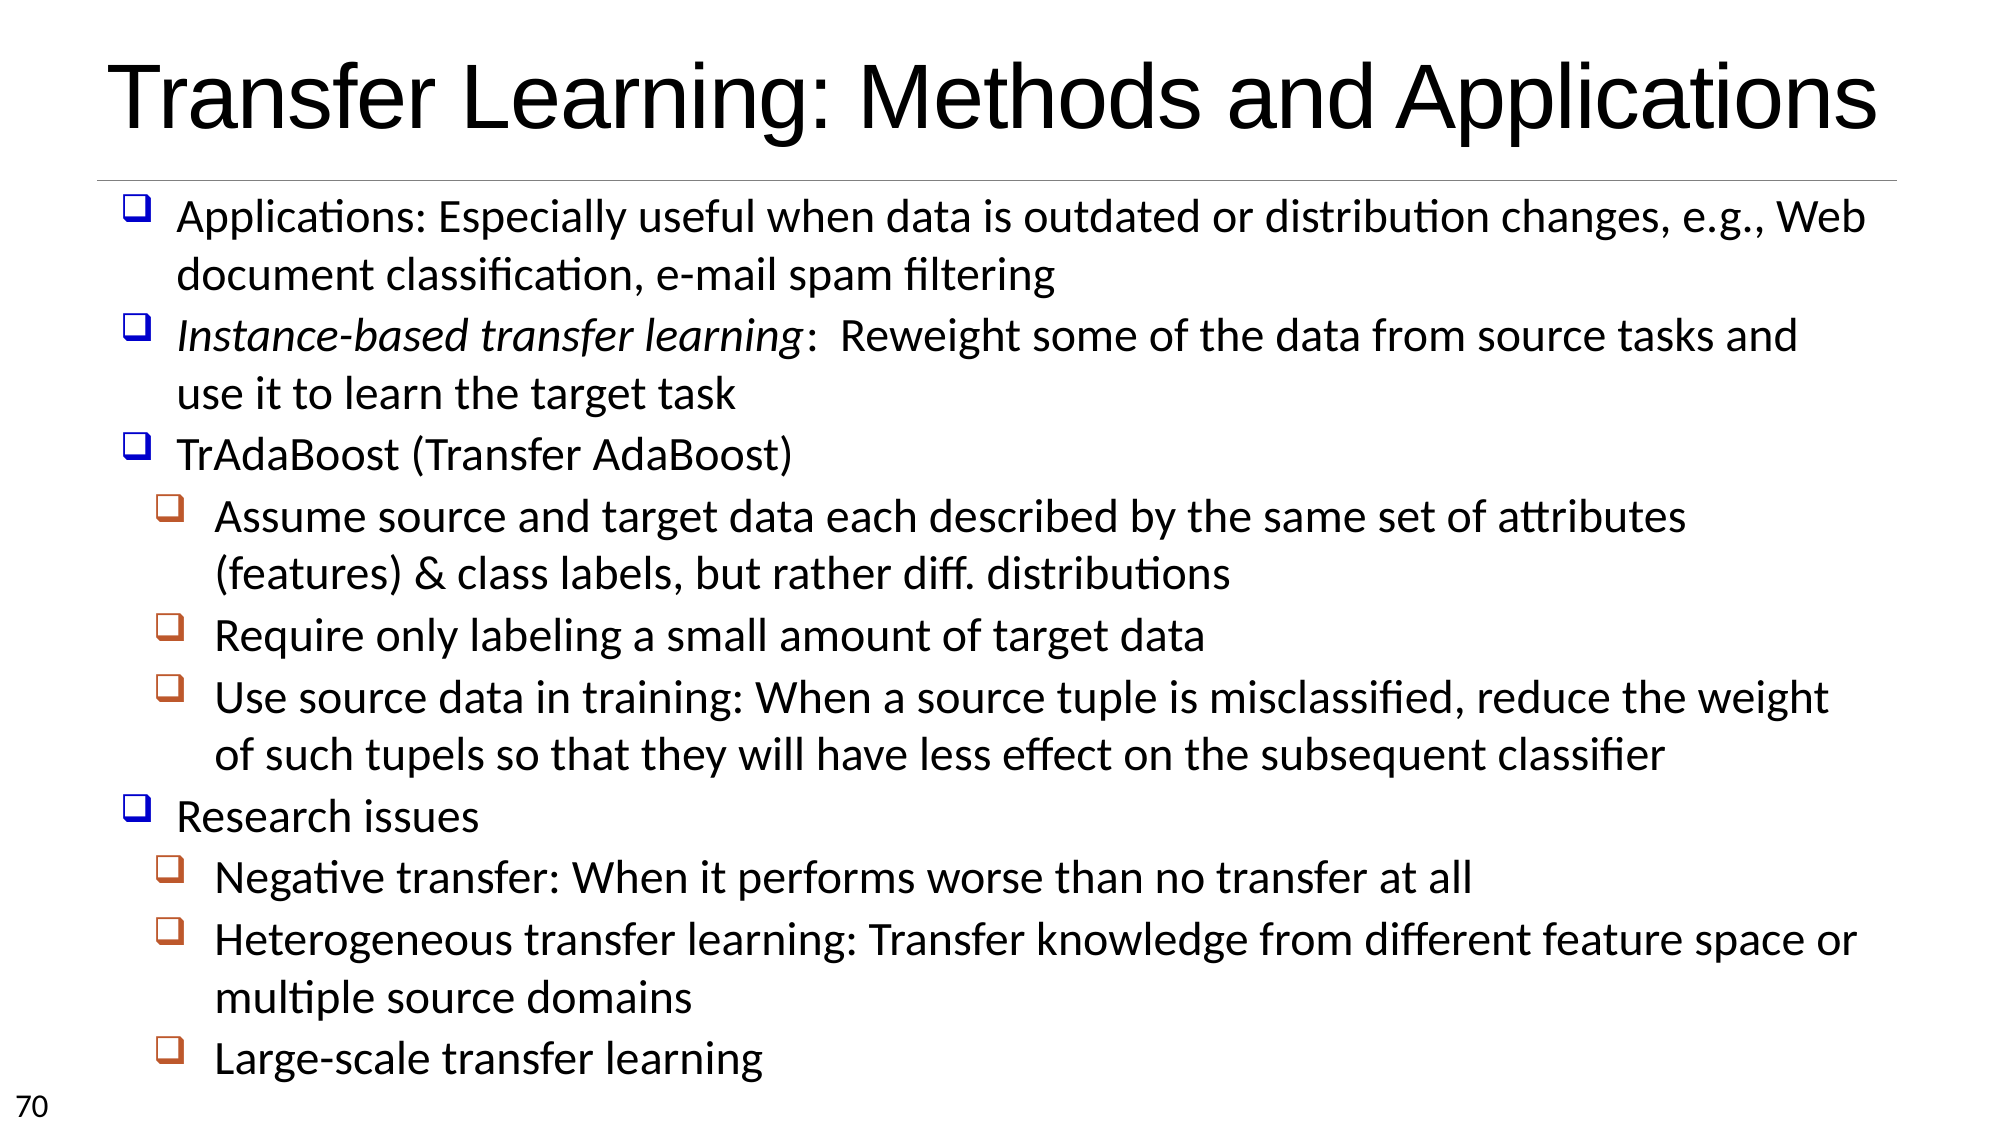

# Transfer Learning: Methods and Applications
Applications: Especially useful when data is outdated or distribution changes, e.g., Web document classification, e-mail spam filtering
Instance-based transfer learning:  Reweight some of the data from source tasks and use it to learn the target task
TrAdaBoost (Transfer AdaBoost)
Assume source and target data each described by the same set of attributes (features) & class labels, but rather diff. distributions
Require only labeling a small amount of target data
Use source data in training: When a source tuple is misclassified, reduce the weight of such tupels so that they will have less effect on the subsequent classifier
Research issues
Negative transfer: When it performs worse than no transfer at all
Heterogeneous transfer learning: Transfer knowledge from different feature space or multiple source domains
Large-scale transfer learning